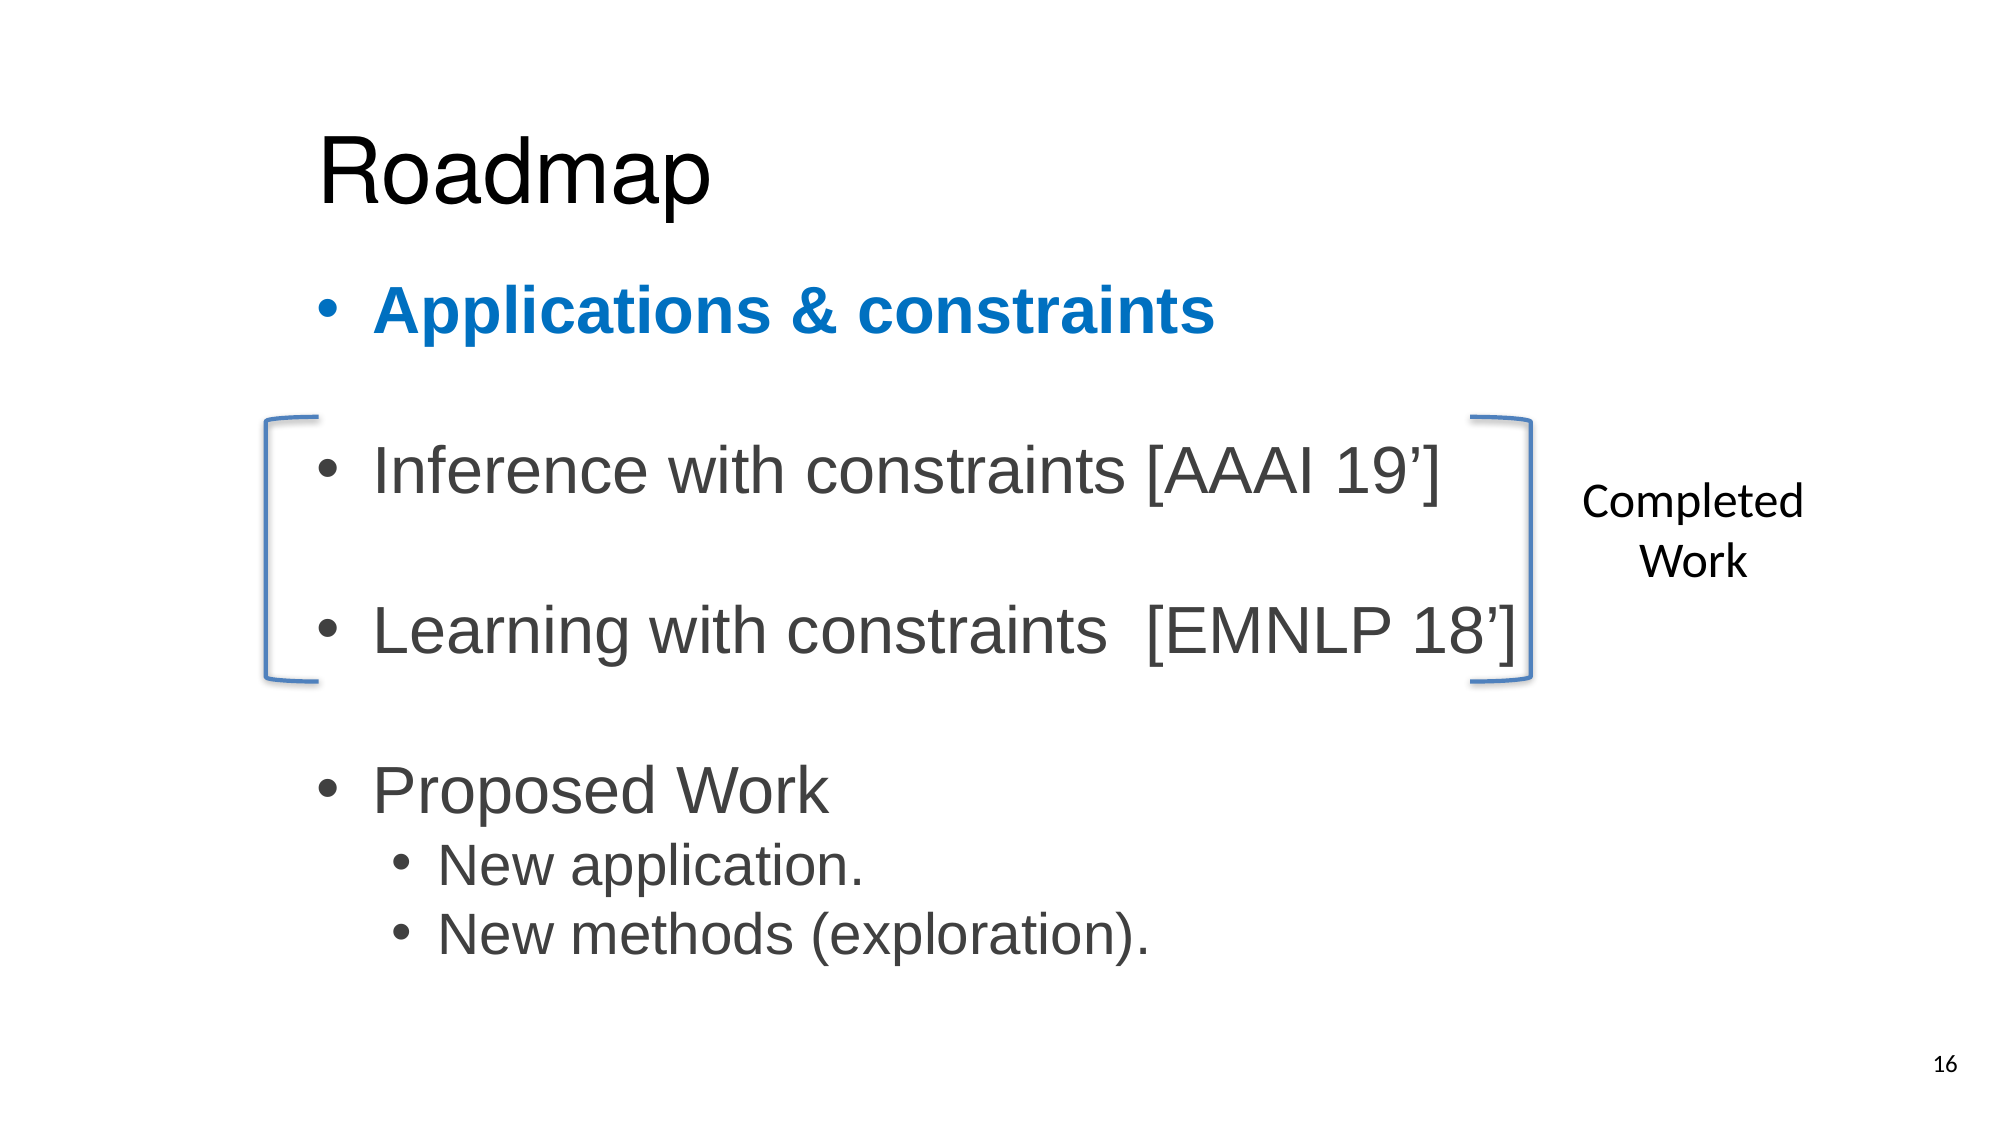

# Roadmap
Applications & constraints

Inference with constraints [AAAI 19’]

Learning with constraints  [EMNLP 18’]

Proposed Work
New application.
New methods (exploration).

Completed
Work
16